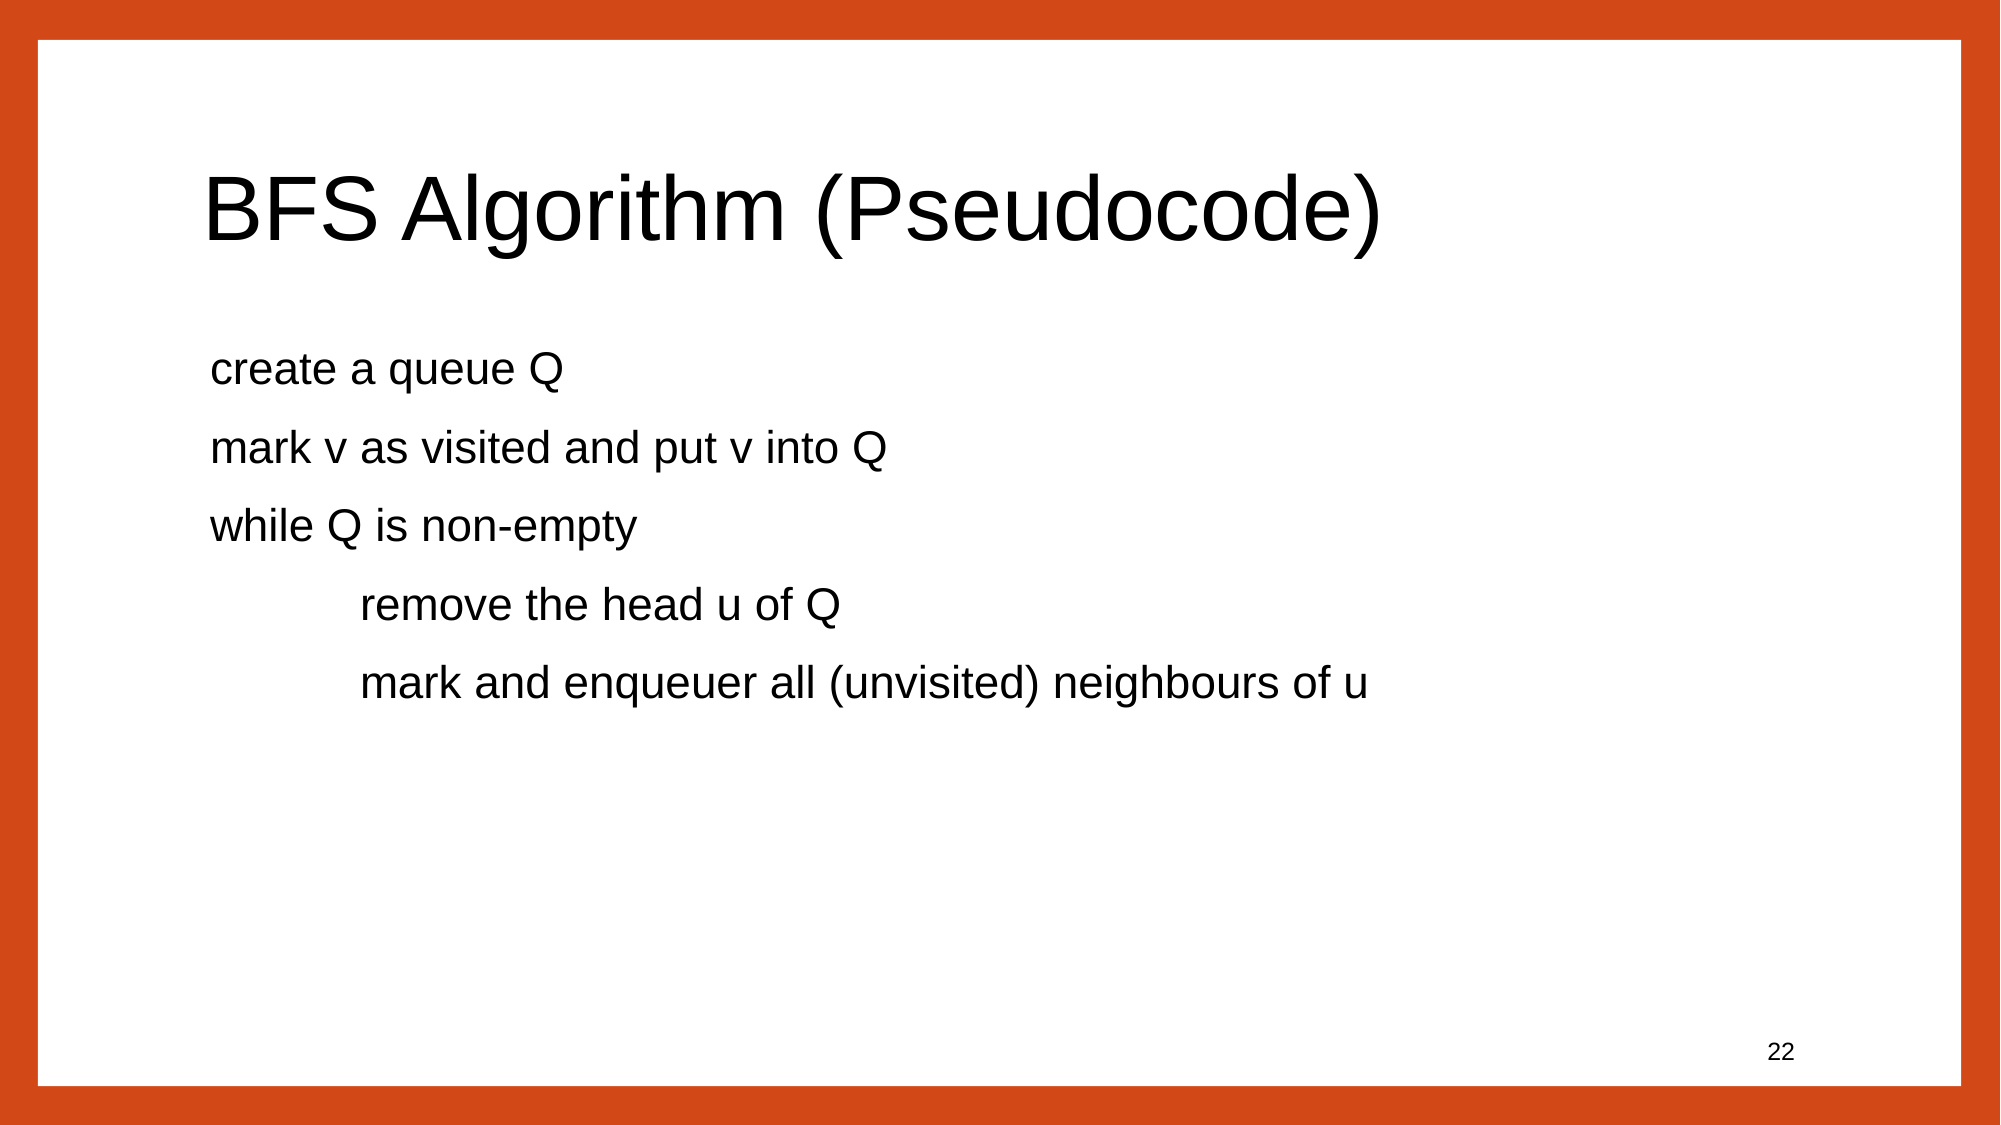

# BFS Algorithm (Pseudocode)
create a queue Q
mark v as visited and put v into Q
while Q is non-empty
	remove the head u of Q
	mark and enqueuer all (unvisited) neighbours of u
22